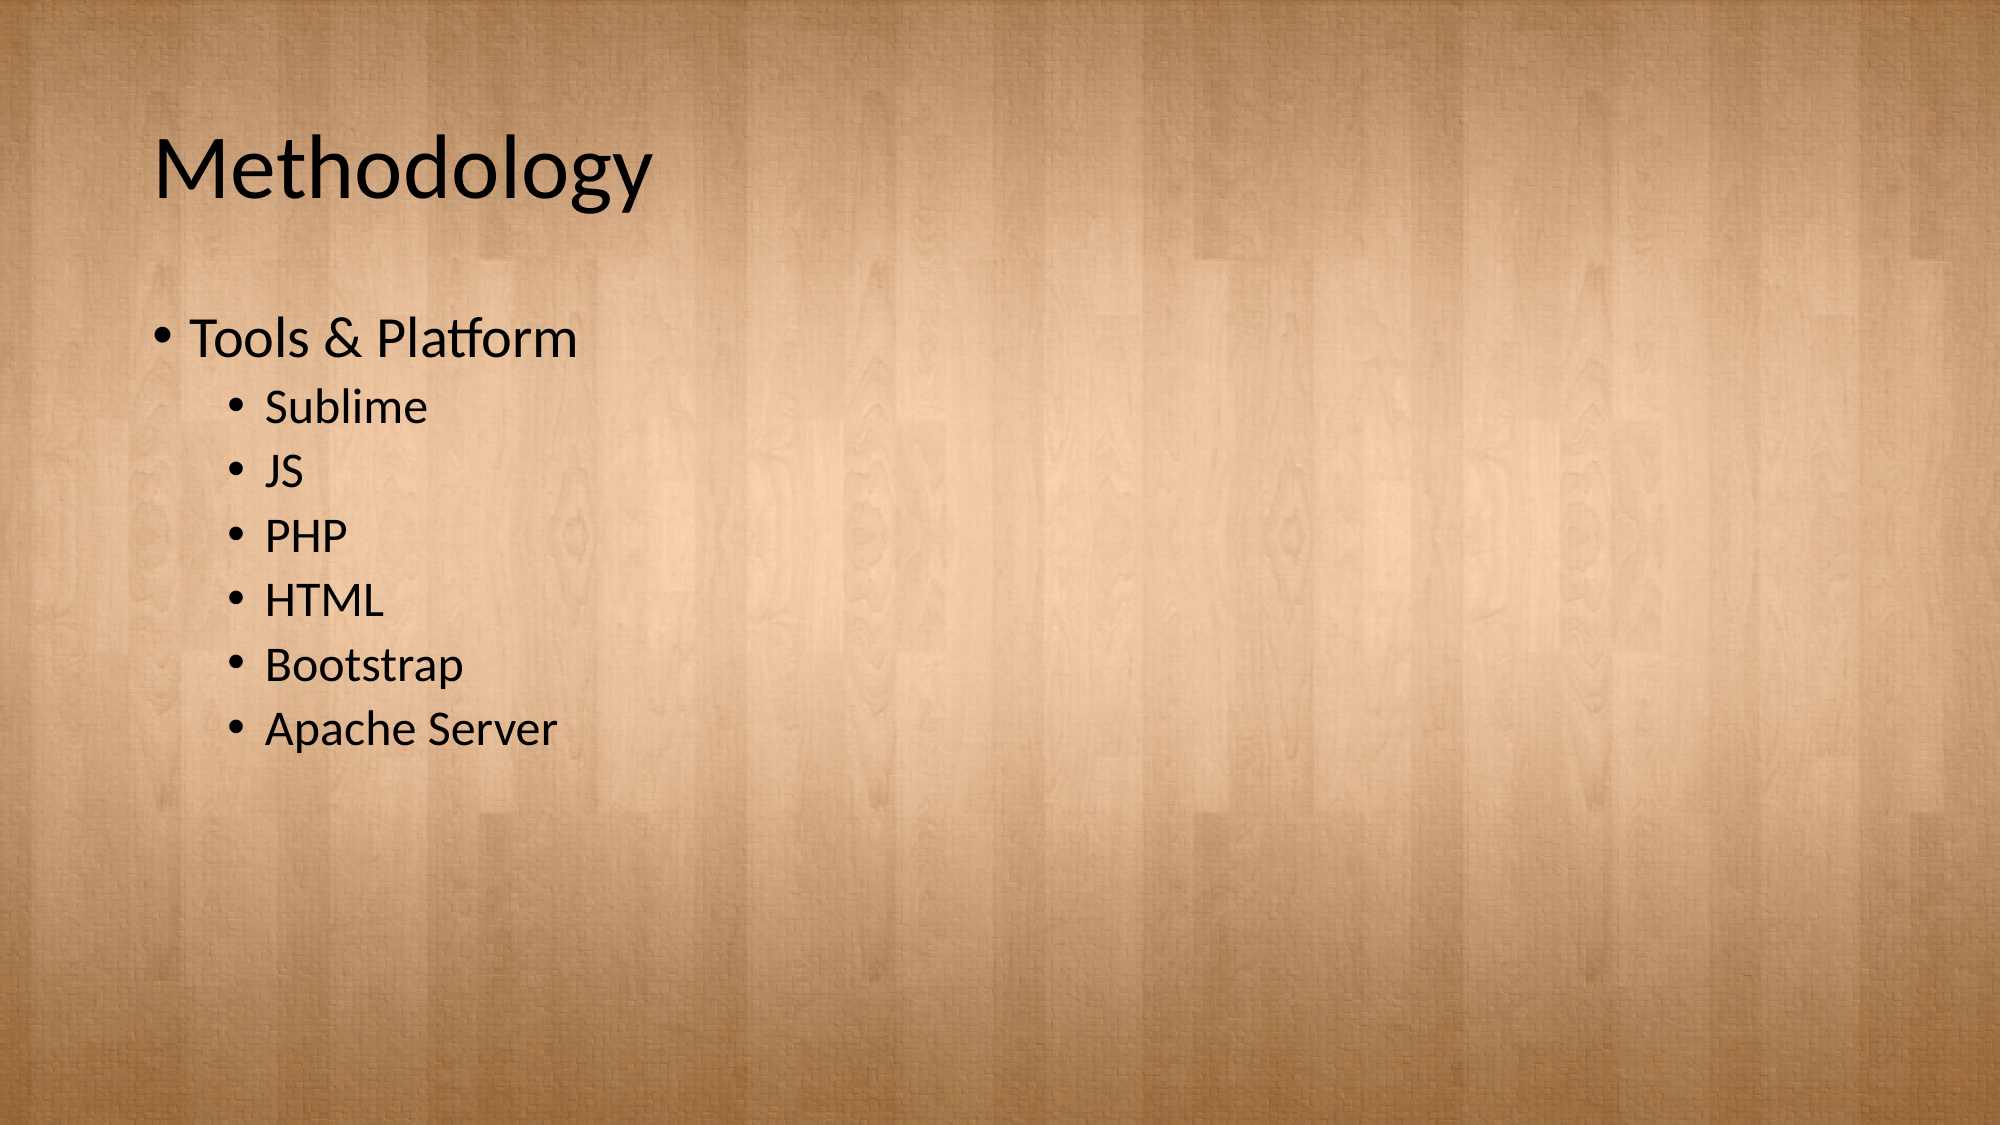

# Methodology
Tools & Platform
Sublime
JS
PHP
HTML
Bootstrap
Apache Server